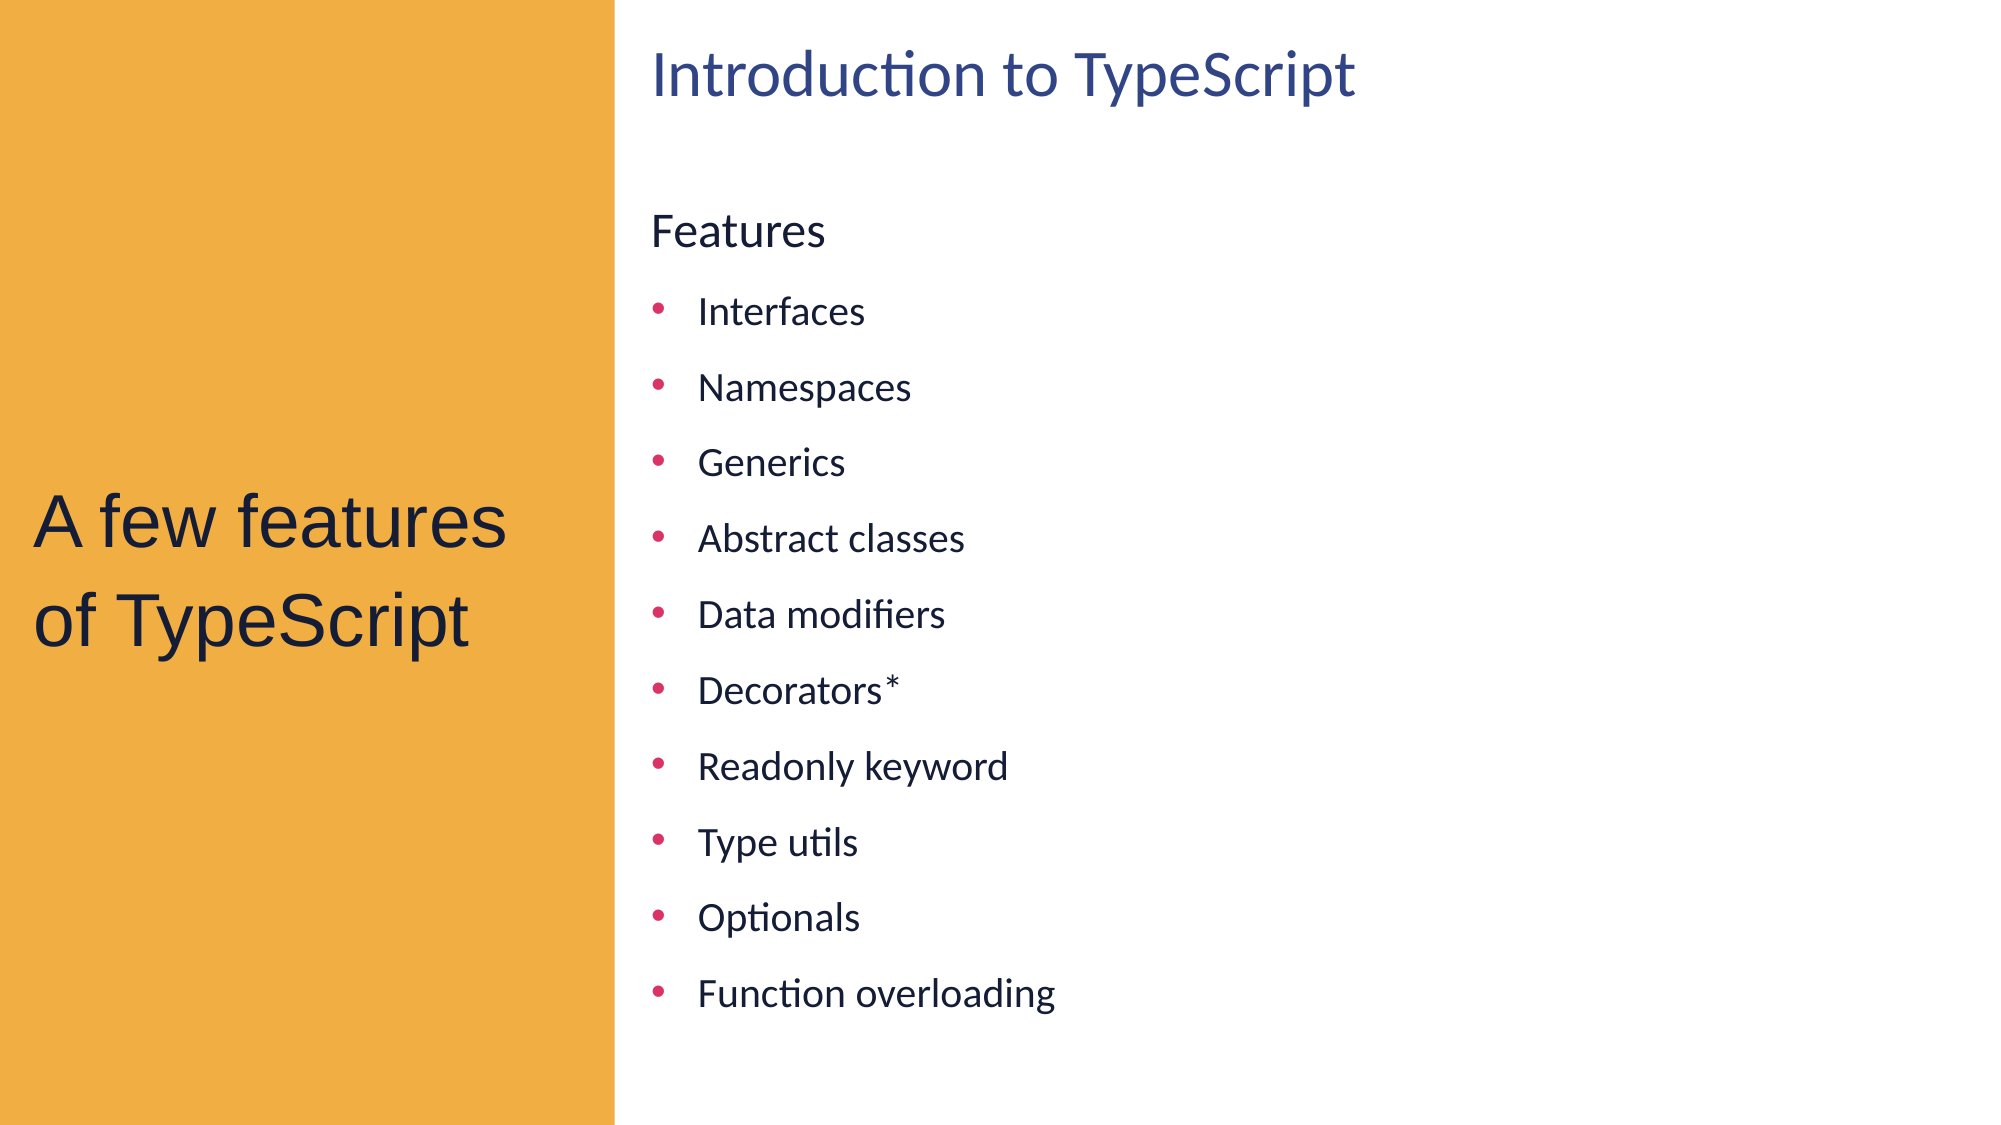

Introduction to TypeScript
Features
Interfaces
Namespaces
Generics
Abstract classes
Data modifiers
Decorators*
Readonly keyword
Type utils
Optionals
Function overloading
A few features of TypeScript